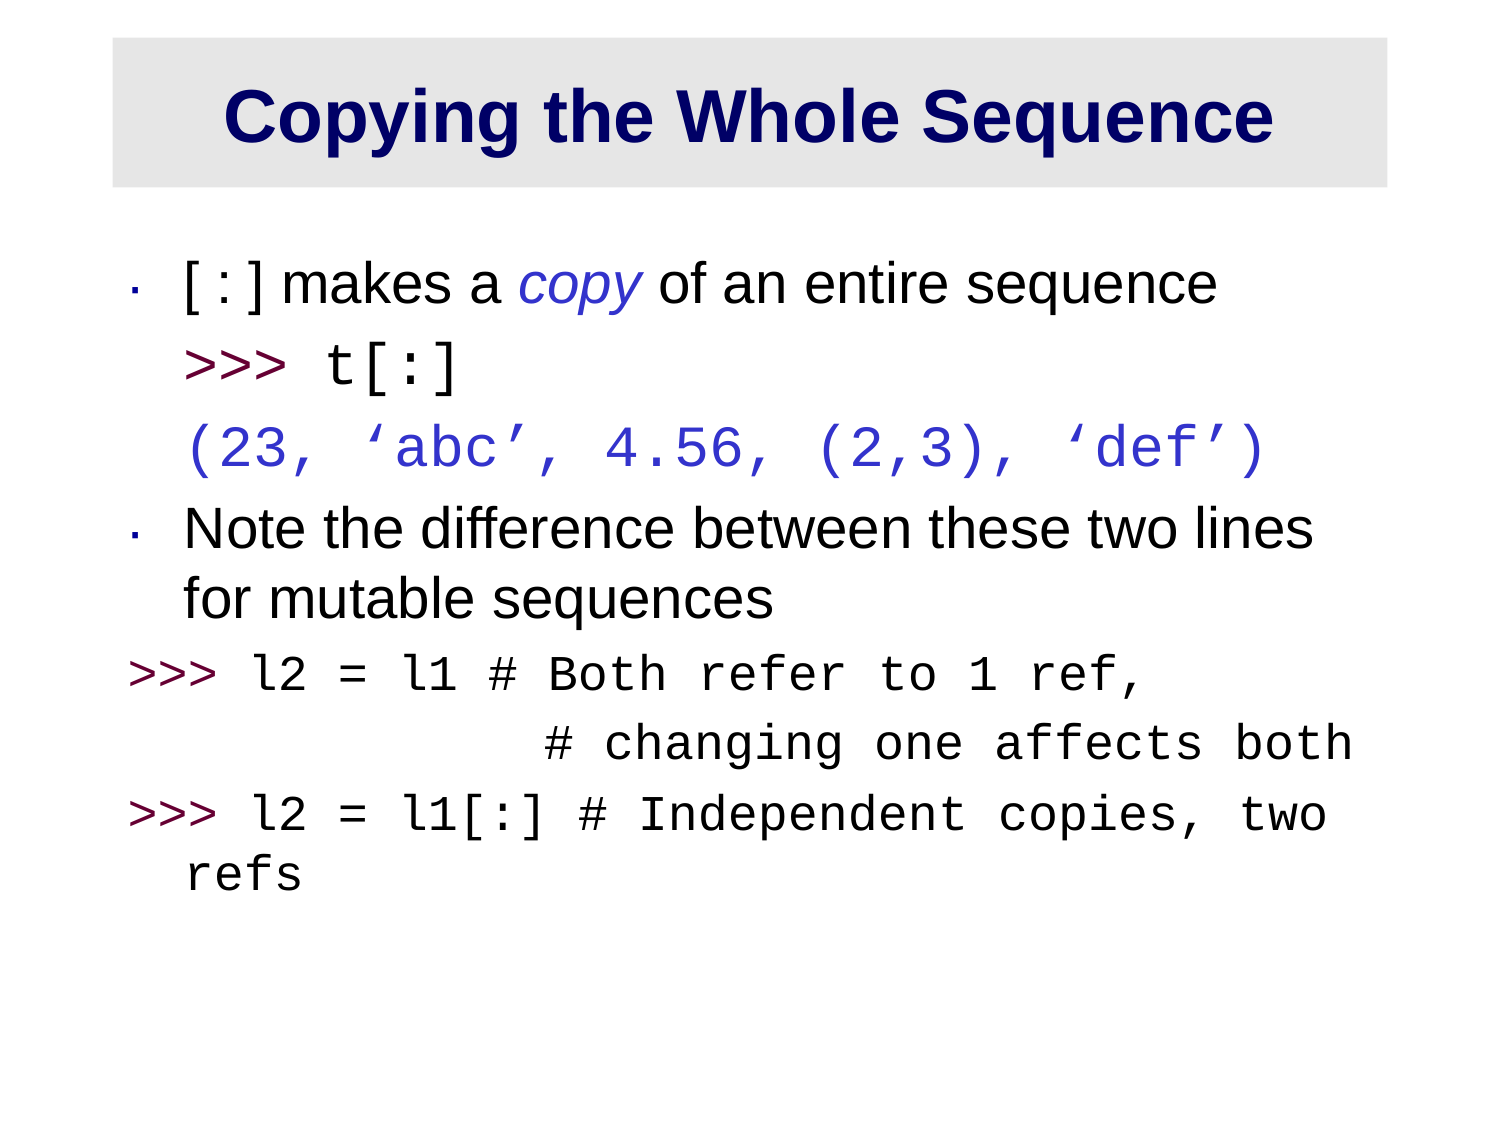

# Copying the Whole Sequence
[ : ] makes a copy of an entire sequence
	>>> t[:]
	(23, ‘abc’, 4.56, (2,3), ‘def’)
Note the difference between these two lines for mutable sequences
>>> l2 = l1 # Both refer to 1 ref,
  	       # changing one affects both
>>> l2 = l1[:] # Independent copies, two refs